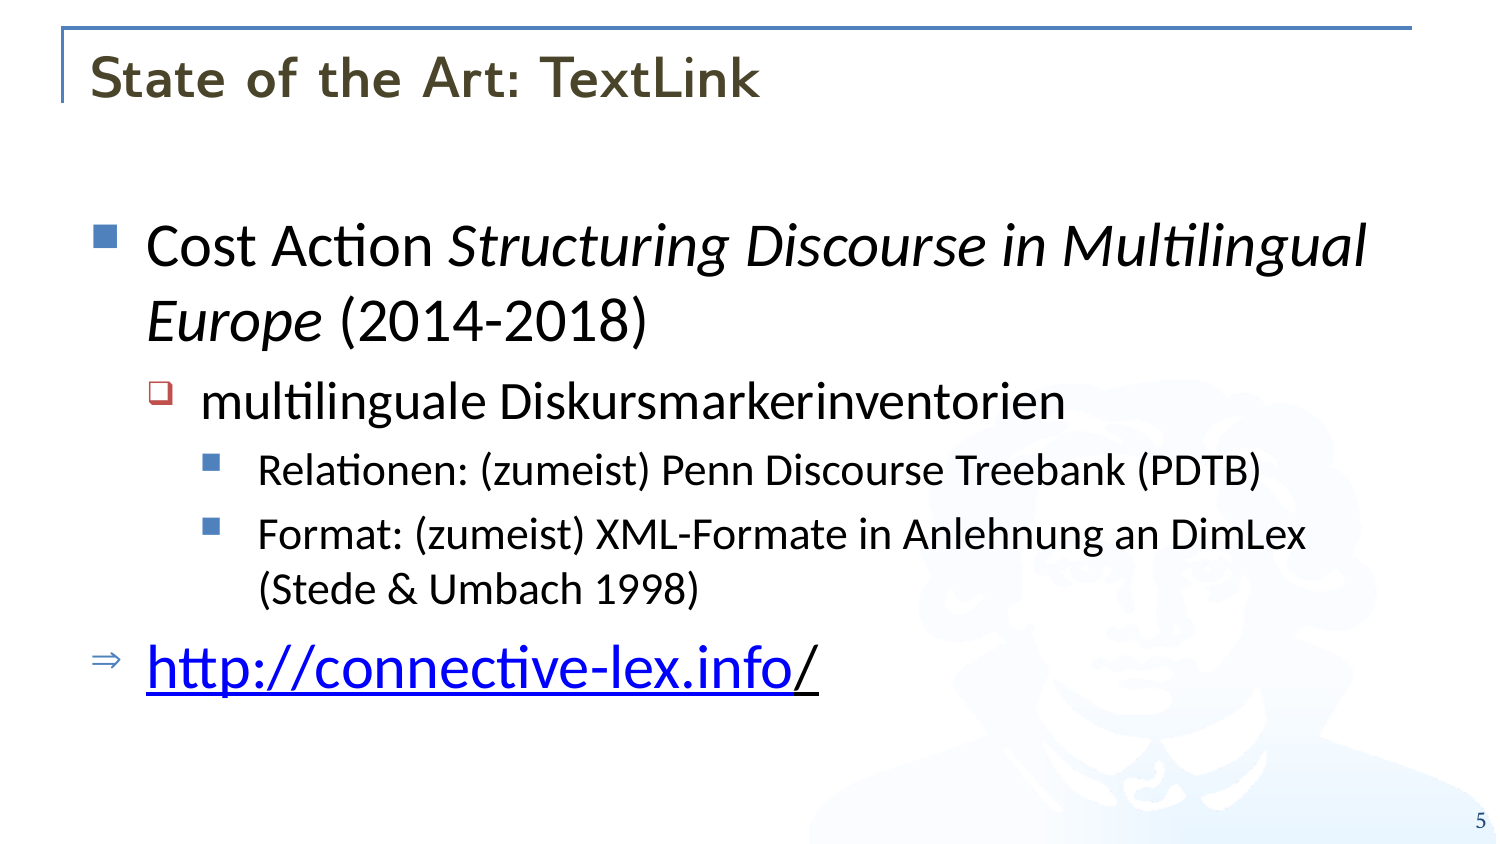

# State of the Art: TextLink
Cost Action Structuring Discourse in Multilingual Europe (2014-2018)
multilinguale Diskursmarkerinventorien
Relationen: (zumeist) Penn Discourse Treebank (PDTB)
Format: (zumeist) XML-Formate in Anlehnung an DimLex (Stede & Umbach 1998)
http://connective-lex.info/
5